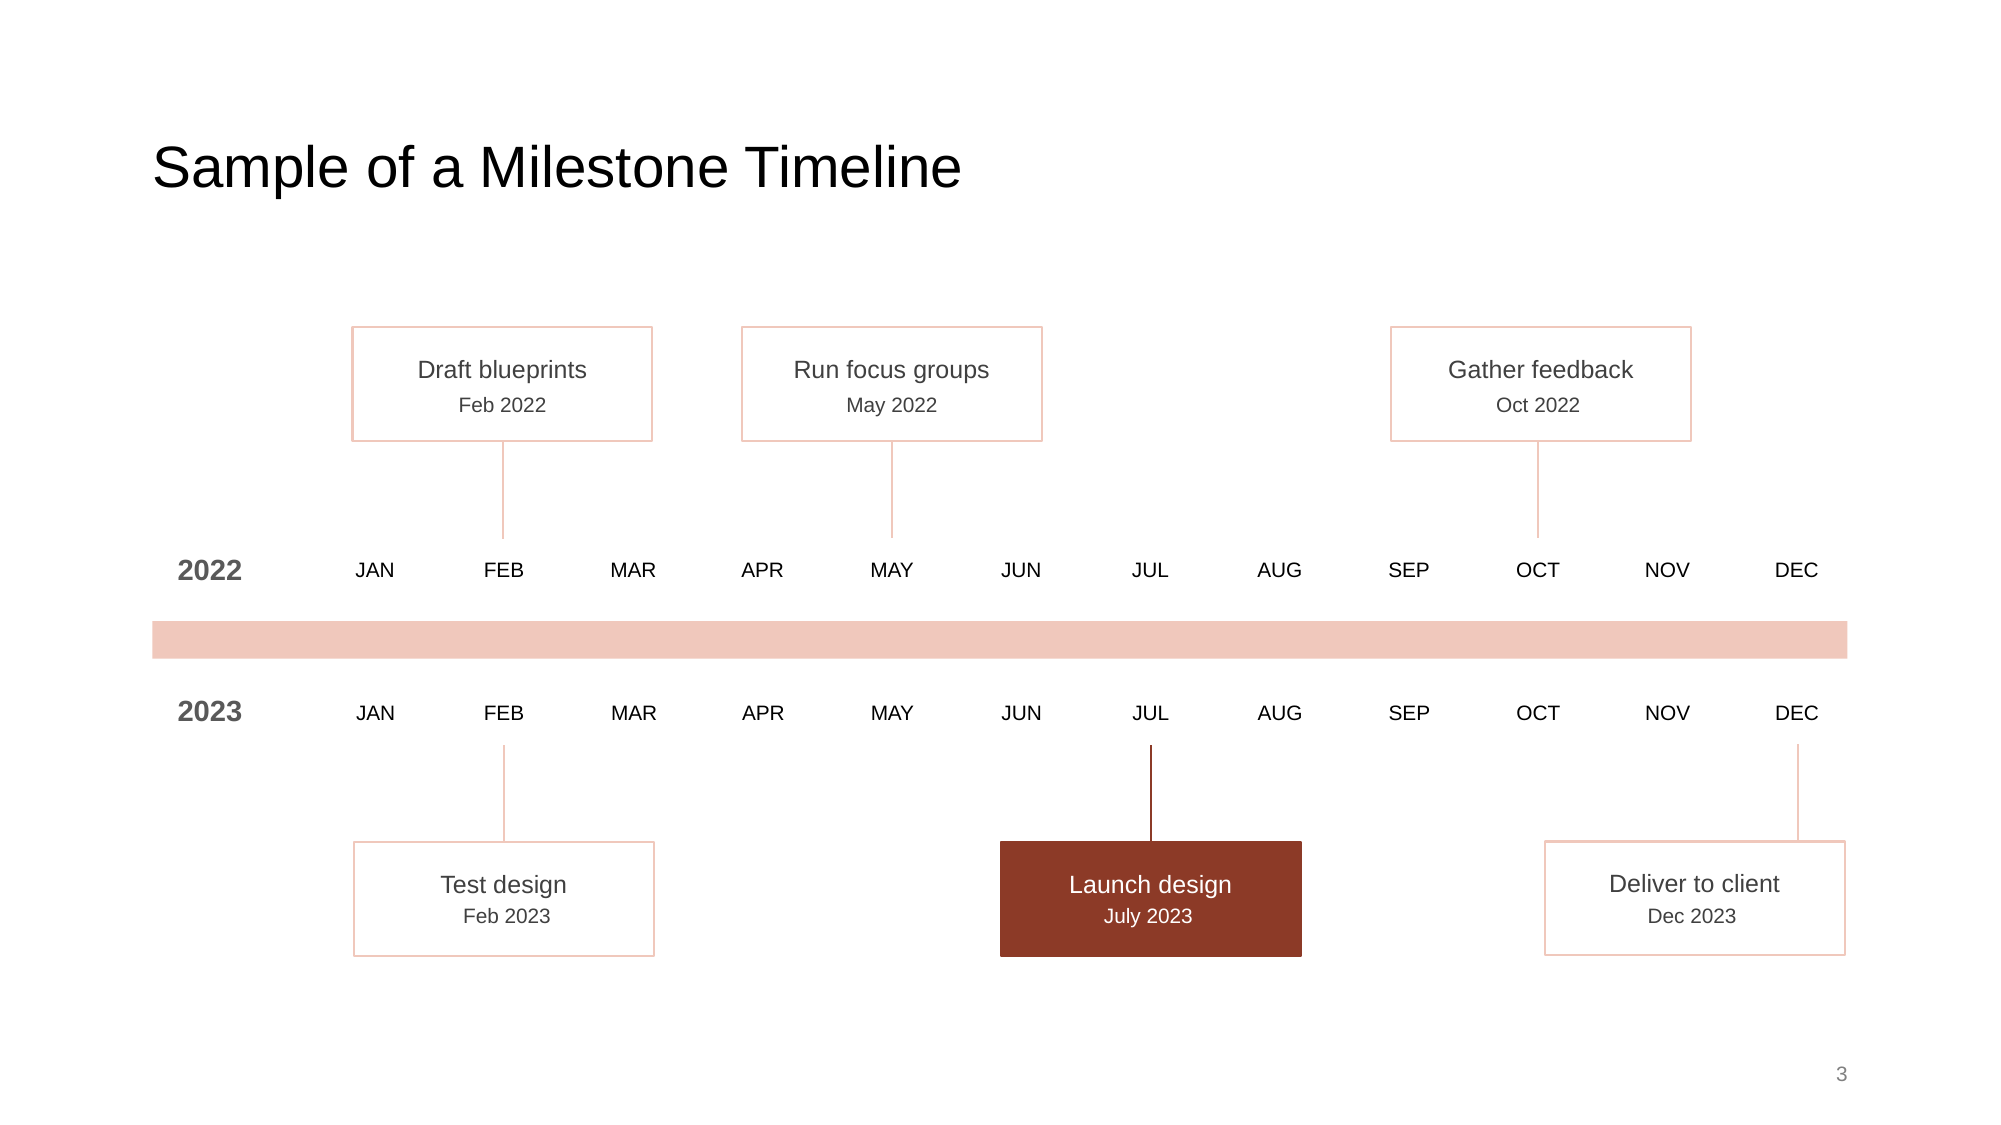

# Sample of a Milestone Timeline
Draft blueprints
Gather feedback
Run focus groups
Feb 2022
Oct 2022
May 2022
2022
JAN
FEB
MAR
APR
MAY
JUN
JUL
AUG
SEP
OCT
NOV
DEC

2023
JAN
FEB
MAR
APR
MAY
JUN
JUL
AUG
SEP
OCT
NOV
DEC
Deliver to client
Test design
Launch design
Dec 2023
Feb 2023
July 2023
3